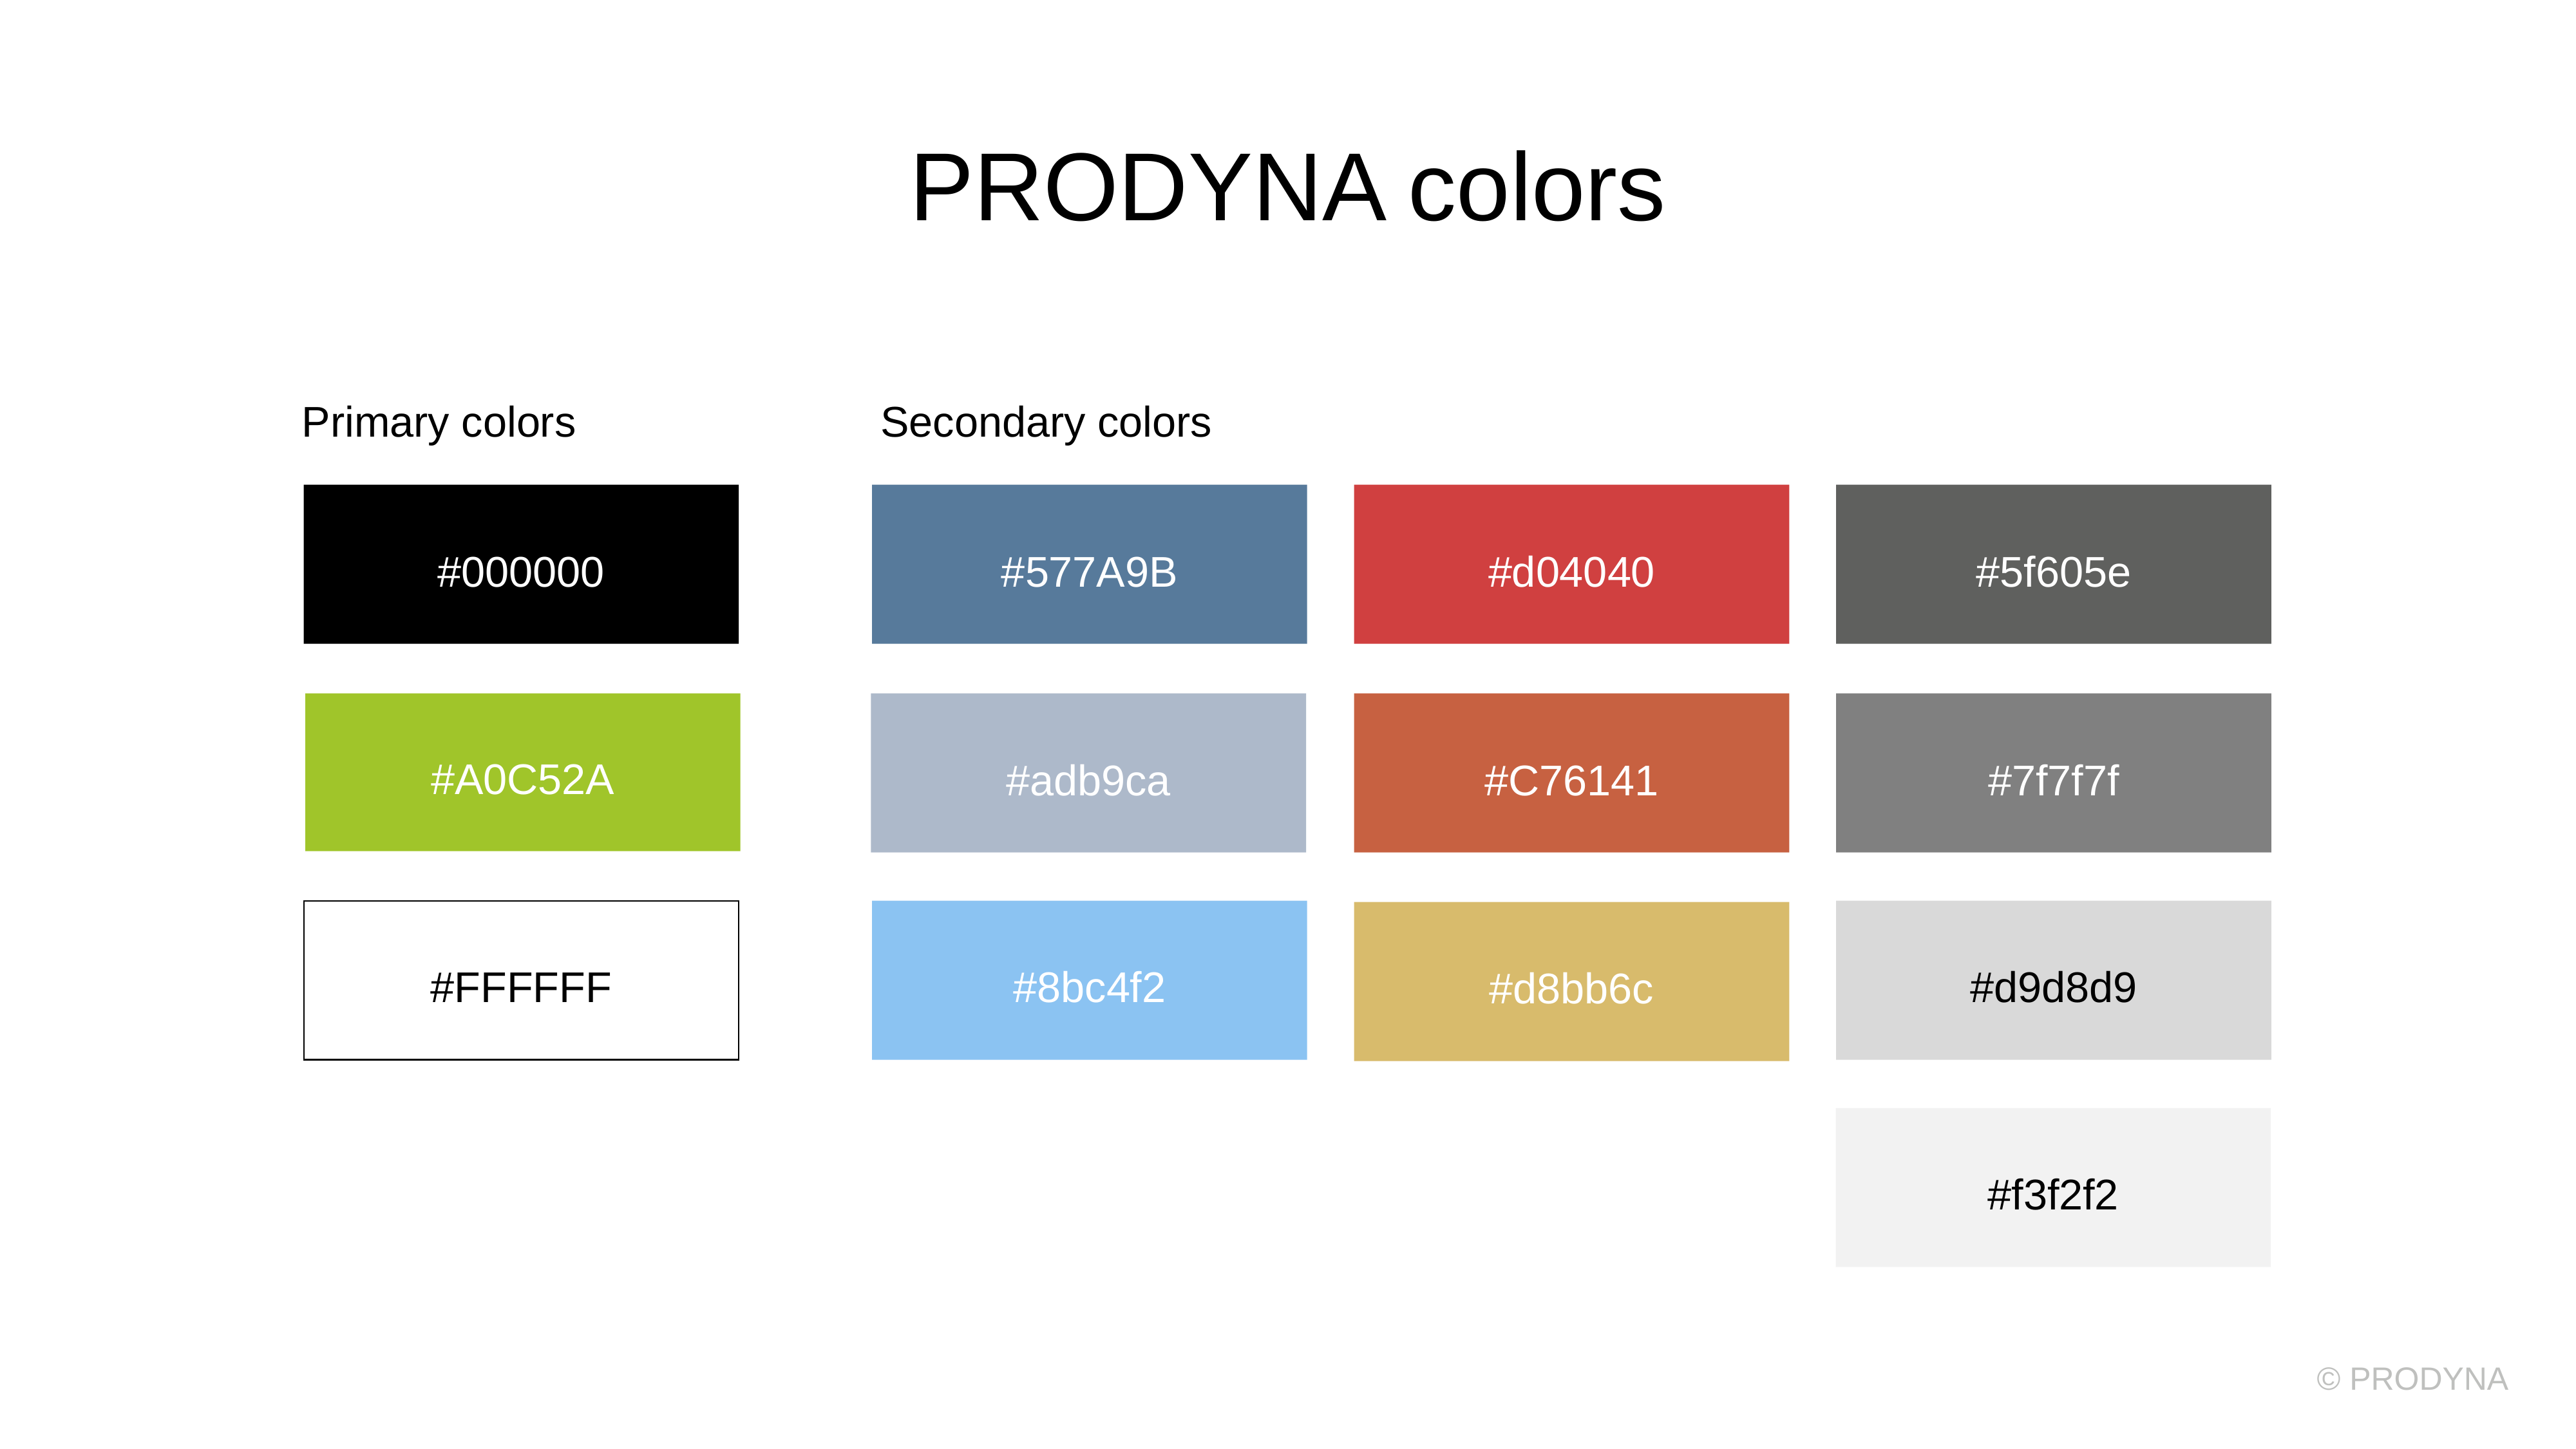

PRODYNA colors
Primary colors
Secondary colors
#000000
#577A9B
#d04040
#5f605e
#A0C52A
#adb9ca
#C76141
#7f7f7f
#FFFFFF
#8bc4f2
#d9d8d9
#d8bb6c
#f3f2f2